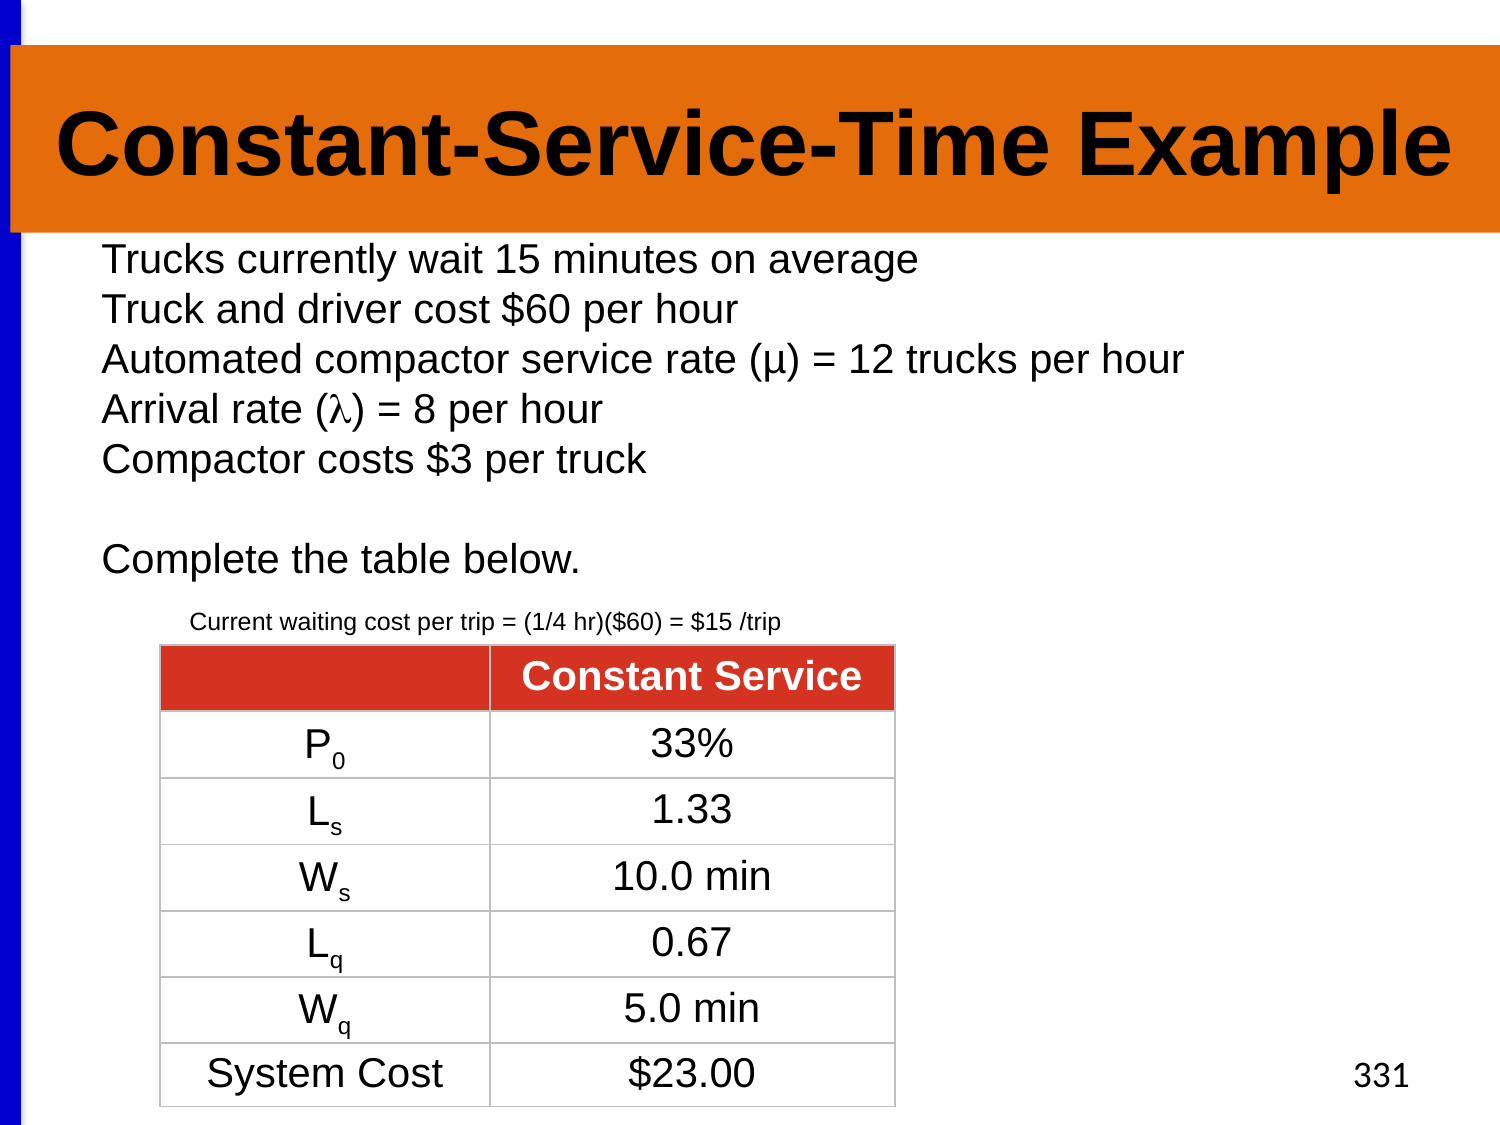

# Constant-Service-Time Example
Trucks currently wait 15 minutes on average
Truck and driver cost $60 per hour
Automated compactor service rate (µ) = 12 trucks per hour
Arrival rate (λ) = 8 per hour
Compactor costs $3 per truck

Complete the table below.
Current waiting cost per trip = (1/4 hr)($60) = $15 /trip

|  | Constant Service |
| --- | --- |
| P0 | 33% |
| Ls | 1.33 |
| Ws | 10.0 min |
| Lq | 0.67 |
| Wq | 5.0 min |
| System Cost | $23.00 |
331